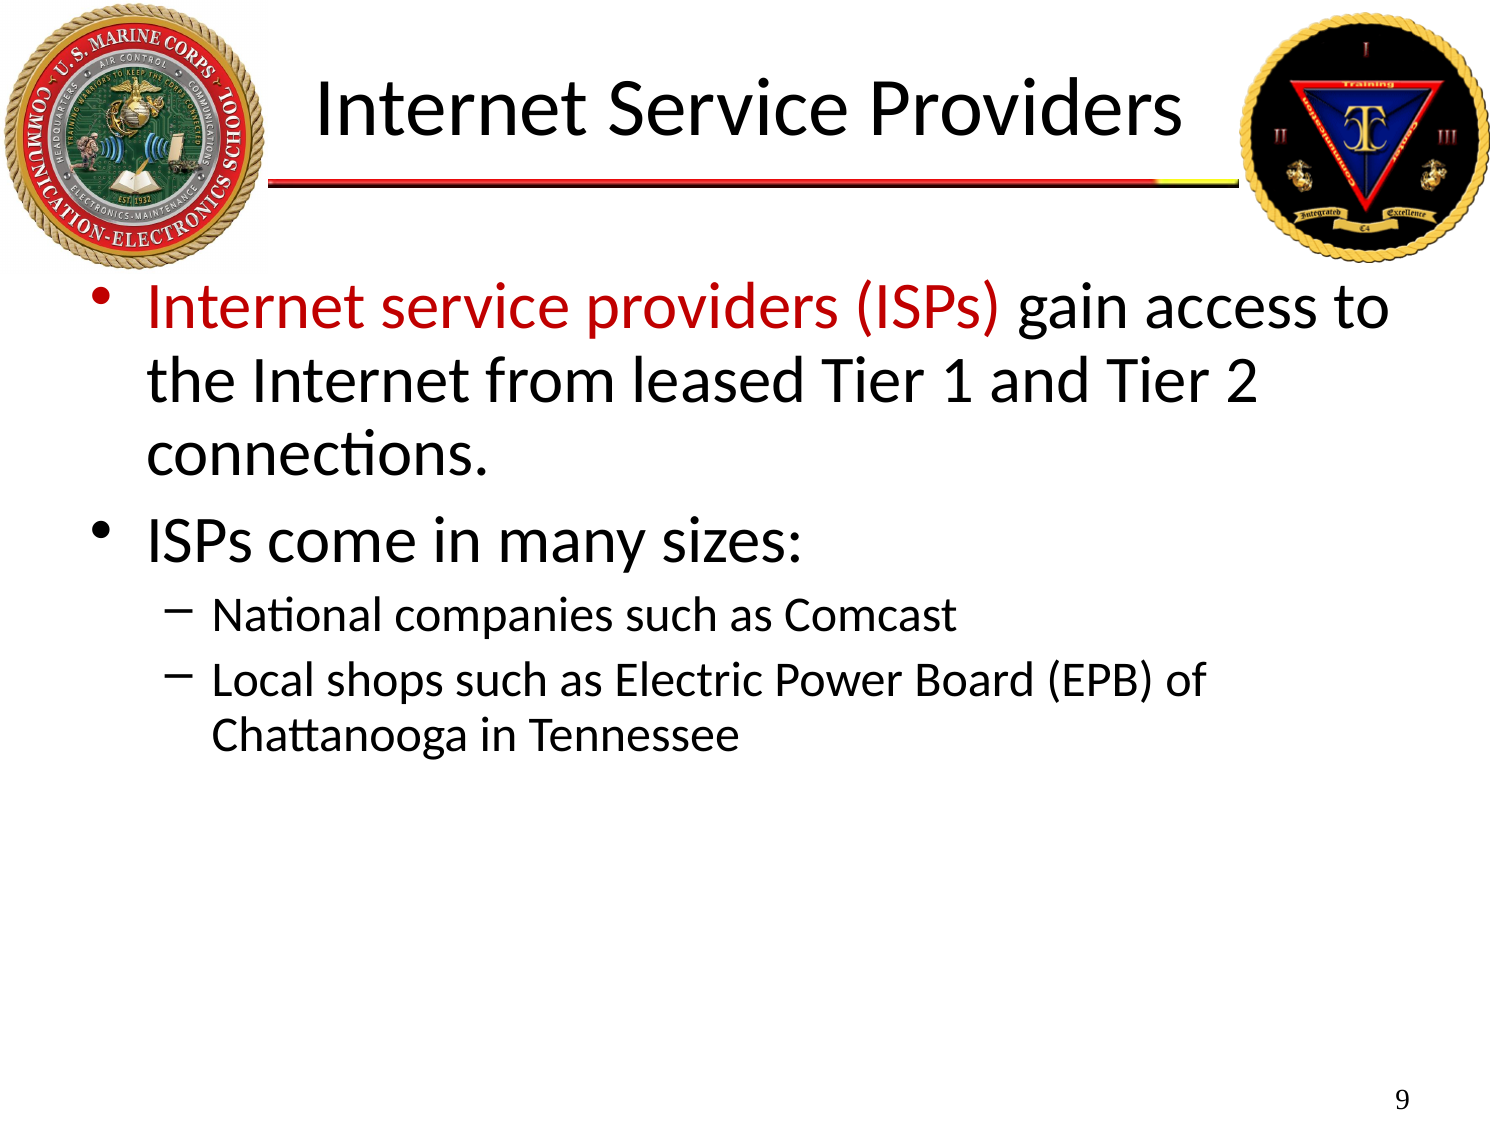

# Internet Service Providers
Internet service providers (ISPs) gain access to the Internet from leased Tier 1 and Tier 2 connections.
ISPs come in many sizes:
National companies such as Comcast
Local shops such as Electric Power Board (EPB) of Chattanooga in Tennessee